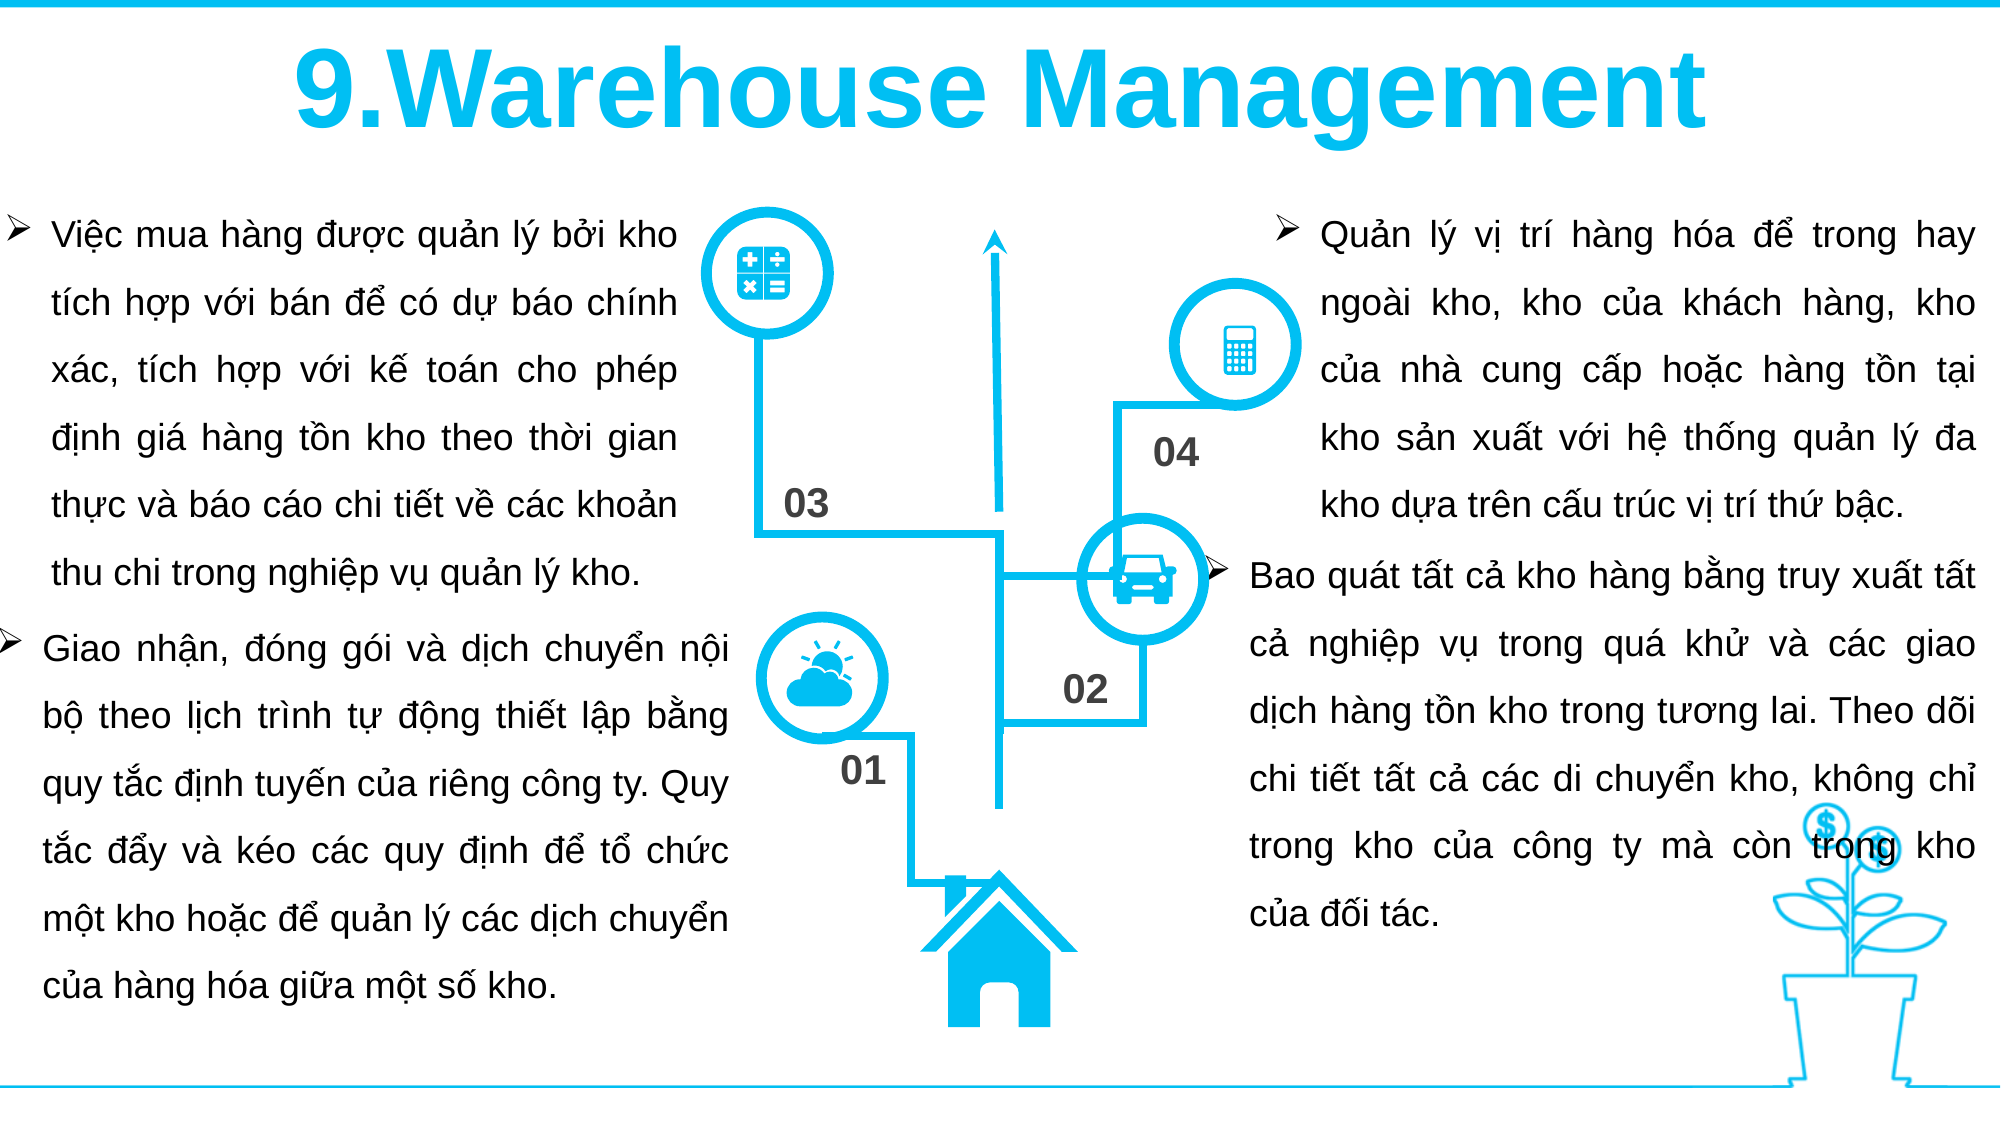

9.Warehouse Management
Việc mua hàng được quản lý bởi kho tích hợp với bán để có dự báo chính xác, tích hợp với kế toán cho phép định giá hàng tồn kho theo thời gian thực và báo cáo chi tiết về các khoản thu chi trong nghiệp vụ quản lý kho.
Quản lý vị trí hàng hóa để trong hay ngoài kho, kho của khách hàng, kho của nhà cung cấp hoặc hàng tồn tại kho sản xuất với hệ thống quản lý đa kho dựa trên cấu trúc vị trí thứ bậc.

04
03

Bao quát tất cả kho hàng bằng truy xuất tất cả nghiệp vụ trong quá khử và các giao dịch hàng tồn kho trong tương lai. Theo dõi chi tiết tất cả các di chuyển kho, không chỉ trong kho của công ty mà còn trong kho của đối tác.

Giao nhận, đóng gói và dịch chuyển nội bộ theo lịch trình tự động thiết lập bằng quy tắc định tuyến của riêng công ty. Quy tắc đẩy và kéo các quy định để tổ chức một kho hoặc để quản lý các dịch chuyển của hàng hóa giữa một số kho.

02
01